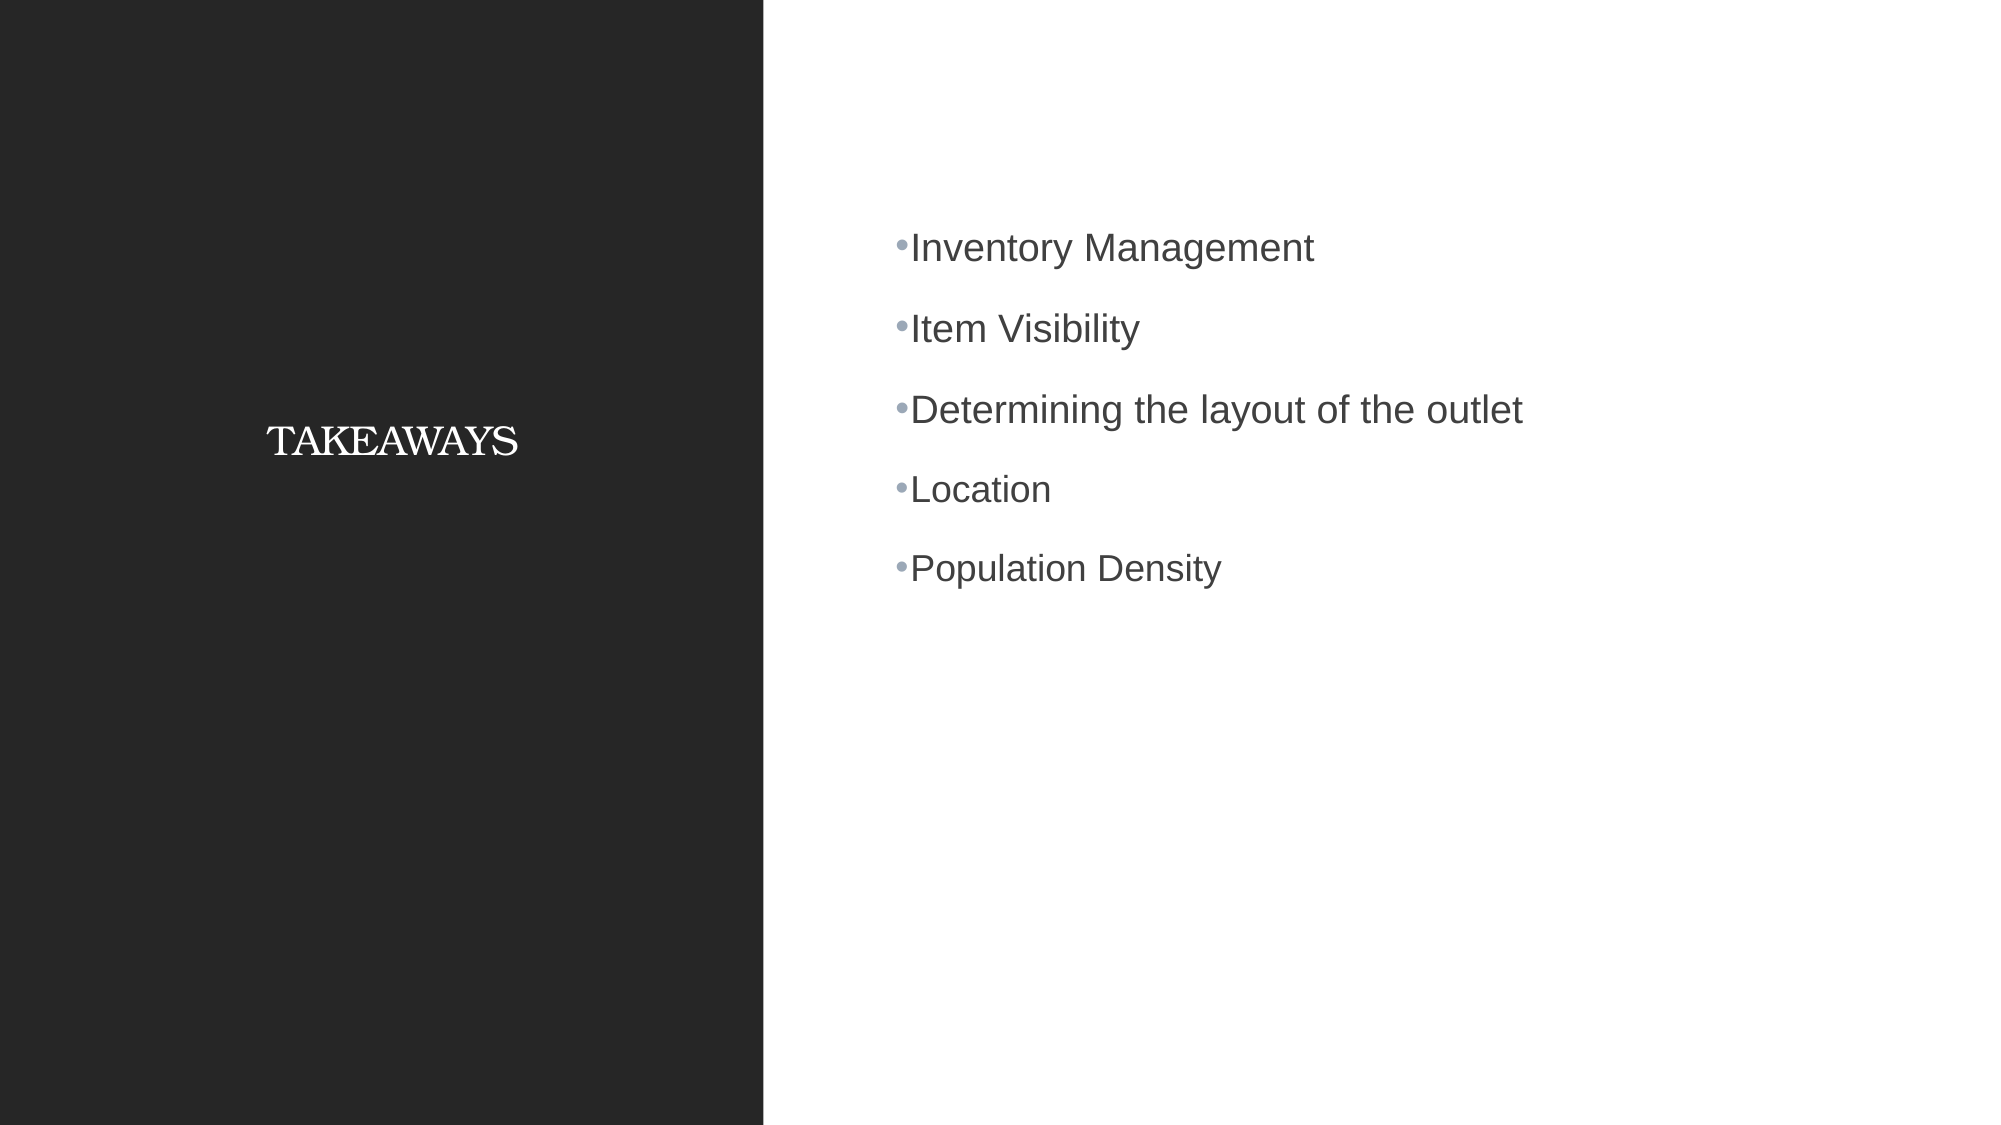

# TAKEAWAYS

Inventory Management
Item Visibility
Determining the layout of the outlet
Location
Population Density